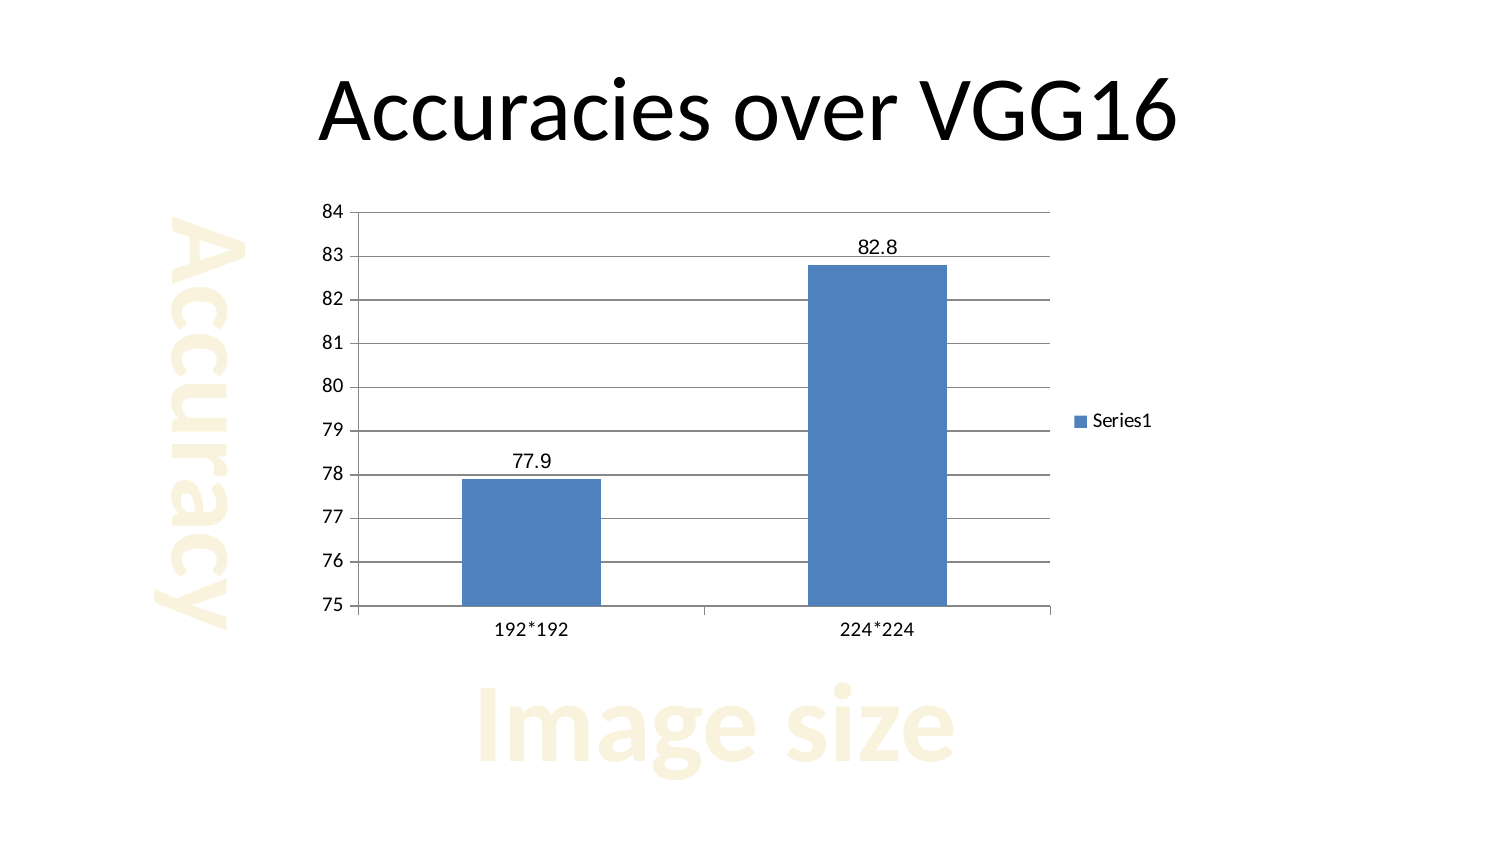

Accuracies over VGG16

### Chart

| Category |  |
|---|---|
| 192*192 | 77.9 |
| 224*224 | 82.8 |
Accuracy
Image size